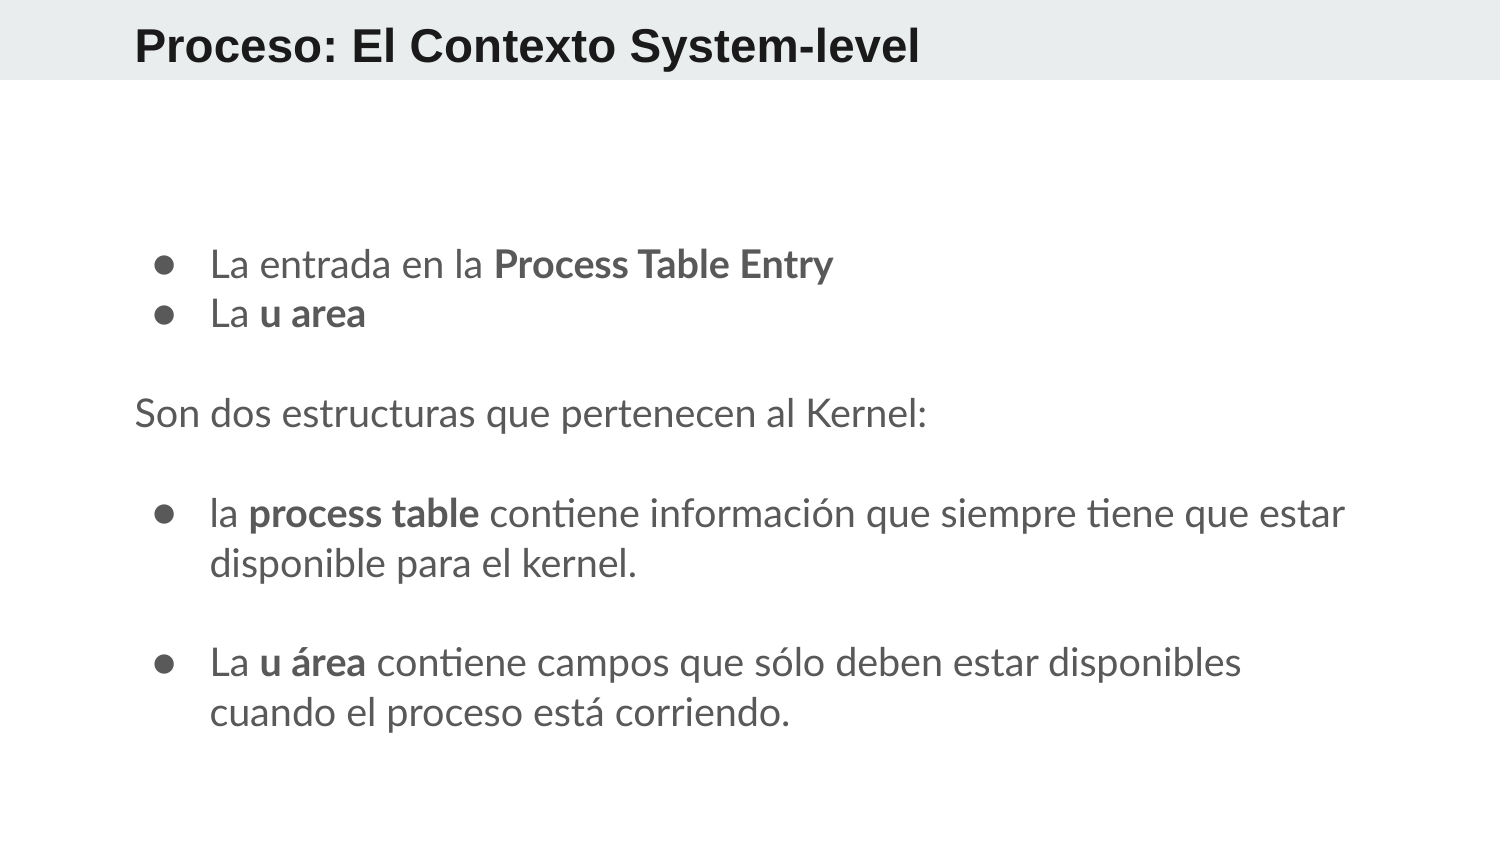

# Proceso: El Contexto System-level
La entrada en la Process Table Entry
La u area

Son dos estructuras que pertenecen al Kernel:

la process table contiene información que siempre tiene que estar disponible para el kernel.

La u área contiene campos que sólo deben estar disponibles cuando el proceso está corriendo.